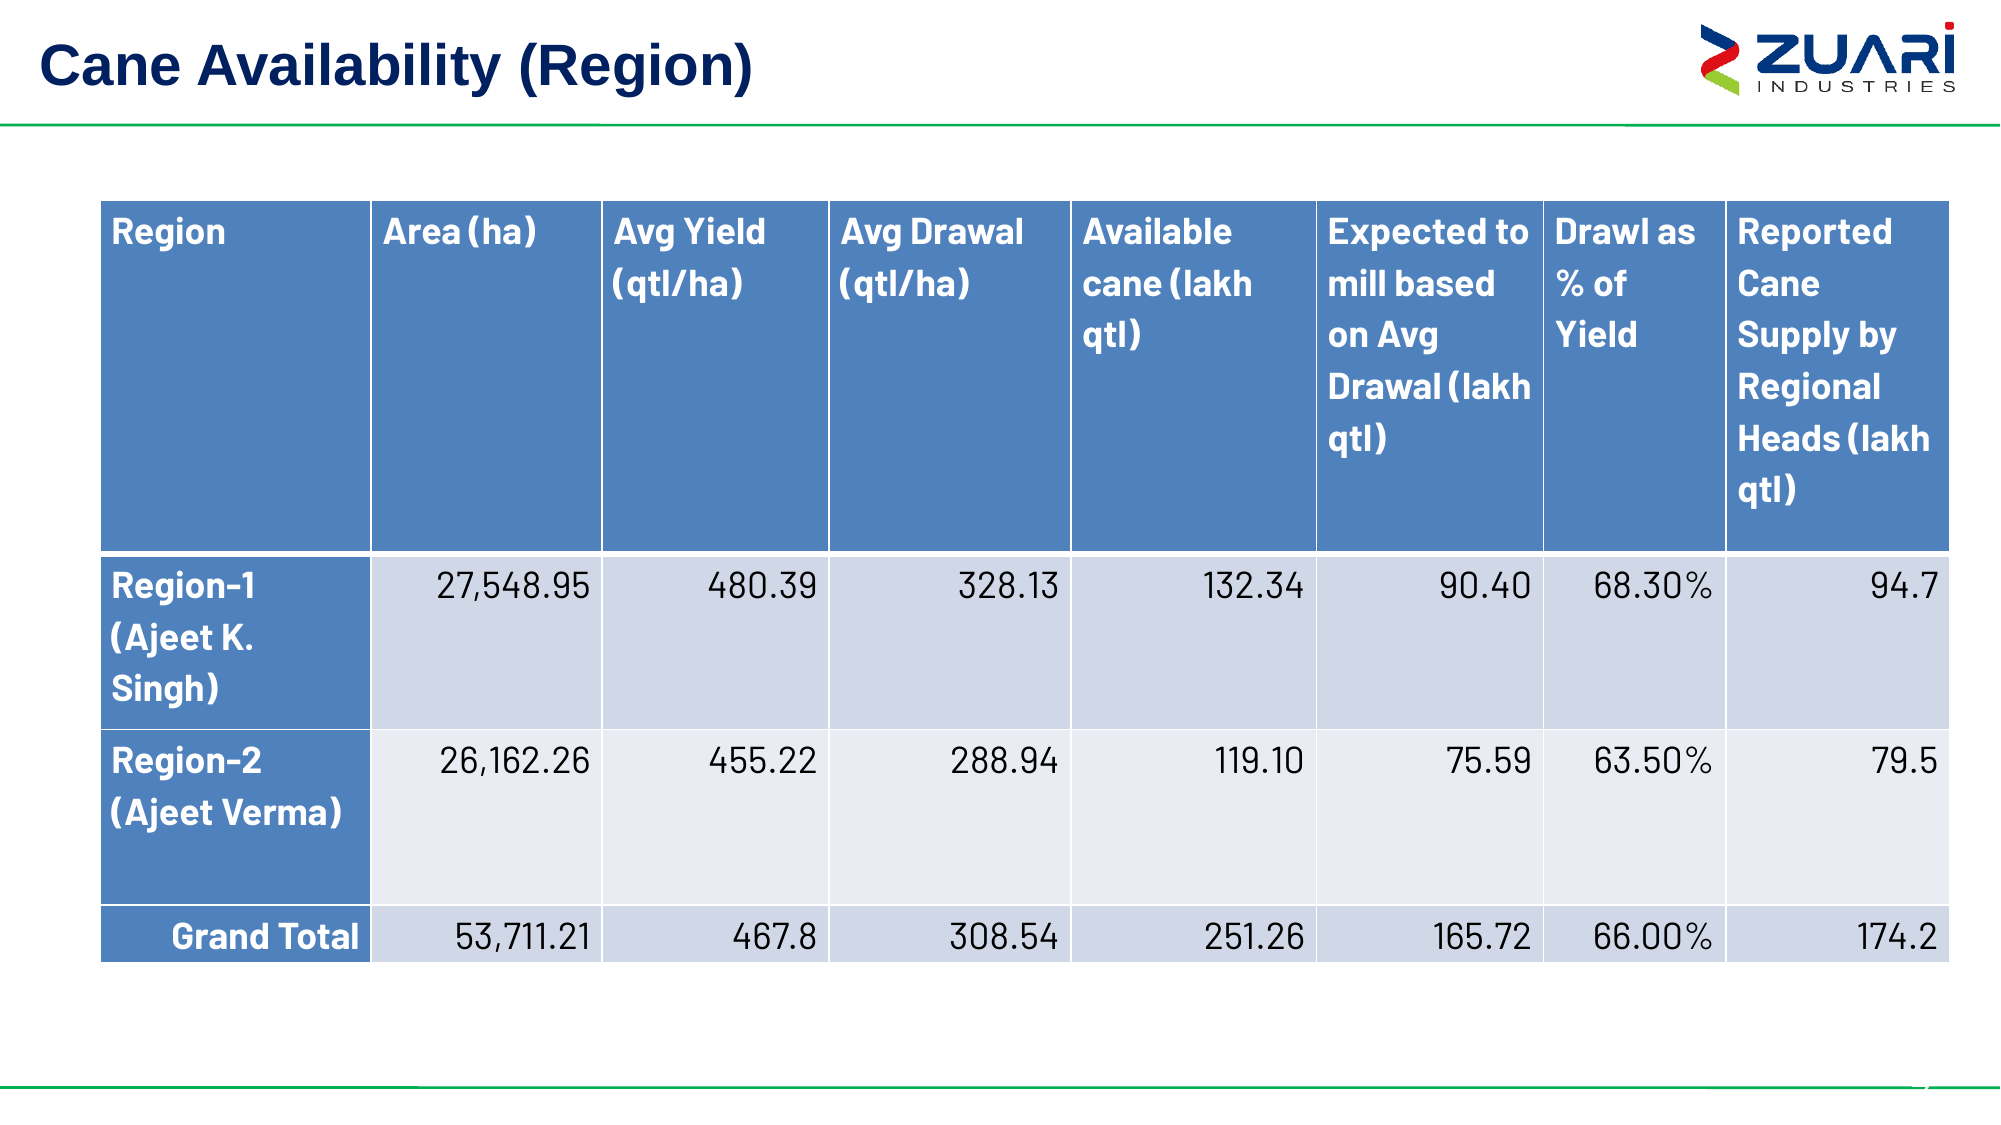

# Cane Availability (Region)
| Region | Area (ha) | Avg Yield (qtl/ha) | Avg Drawal (qtl/ha) | Available cane (lakh qtl) | Expected to mill based on Avg Drawal (lakh qtl) | Drawl as % of Yield | Reported Cane Supply by Regional Heads (lakh qtl) |
| --- | --- | --- | --- | --- | --- | --- | --- |
| Region-1 (Ajeet K. Singh) | 27,548.95 | 480.39 | 328.13 | 132.34 | 90.40 | 68.30% | 94.7 |
| Region-2 (Ajeet Verma) | 26,162.26 | 455.22 | 288.94 | 119.10 | 75.59 | 63.50% | 79.5 |
| Grand Total | 53,711.21 | 467.8 | 308.54 | 251.26 | 165.72 | 66.00% | 174.2 |
7